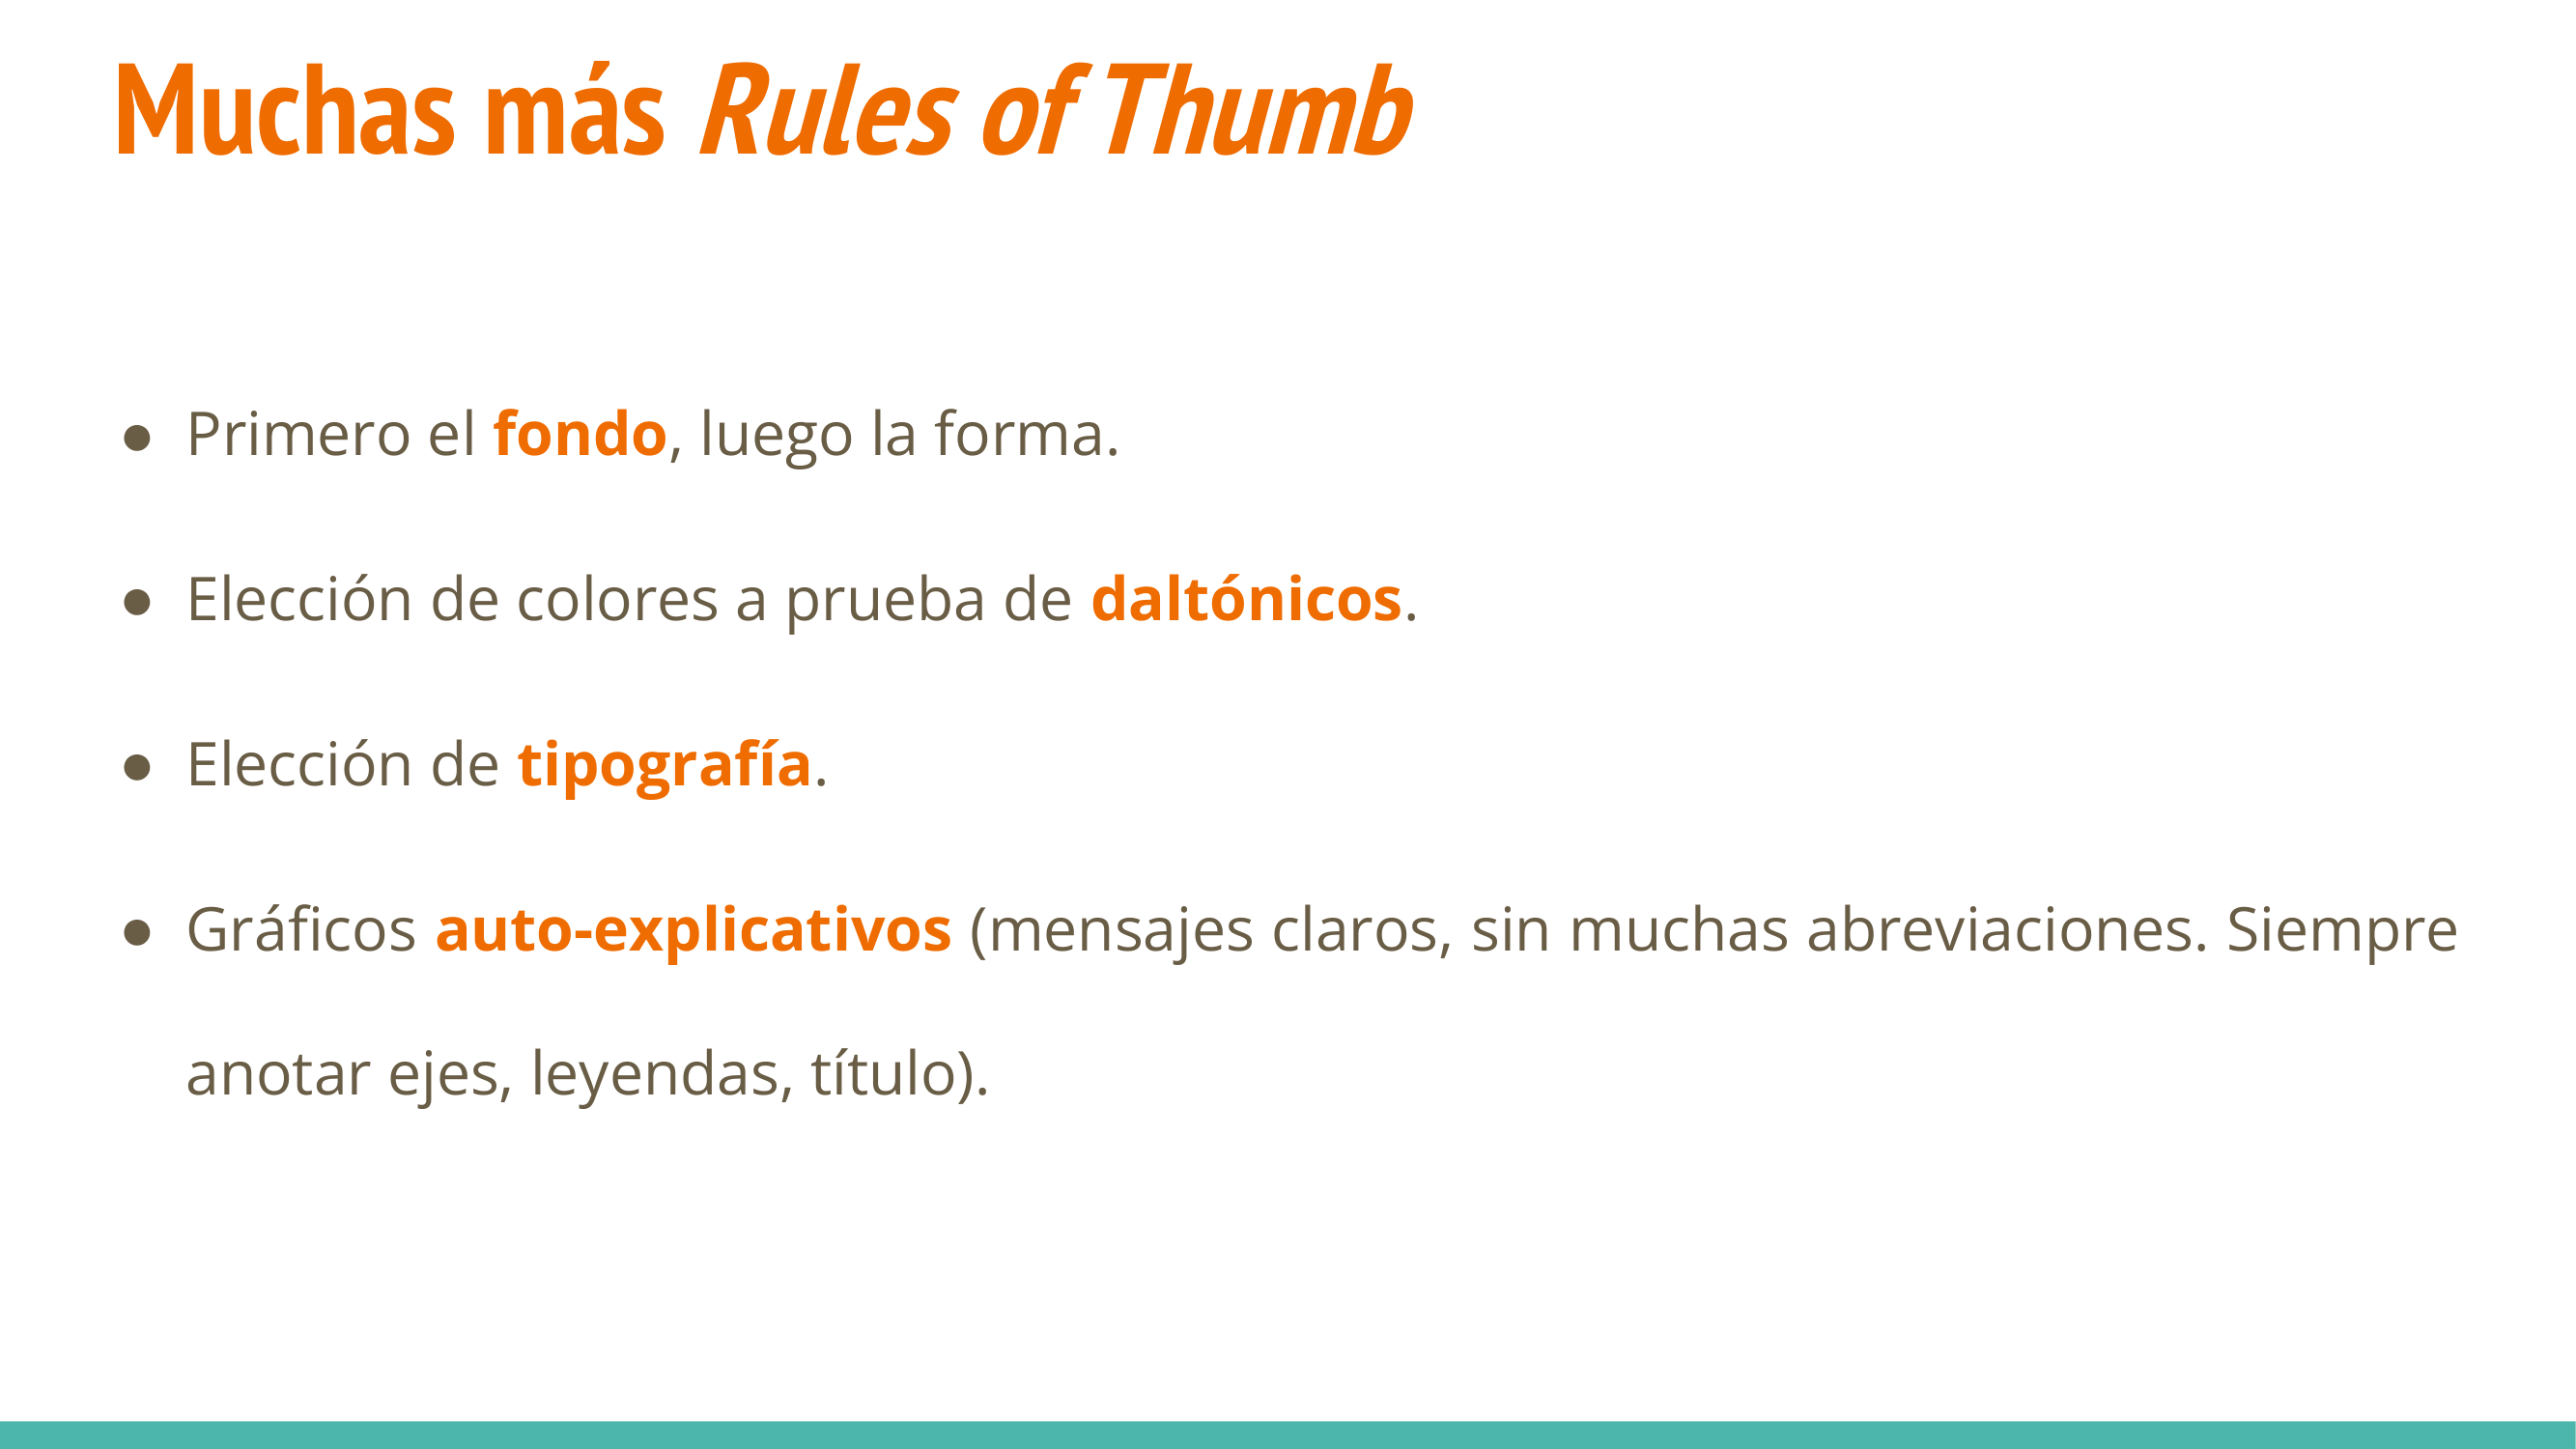

# Muchas más Rules of Thumb
Primero el fondo, luego la forma.
Elección de colores a prueba de daltónicos.
Elección de tipografía.
Gráficos auto-explicativos (mensajes claros, sin muchas abreviaciones. Siempre anotar ejes, leyendas, título).